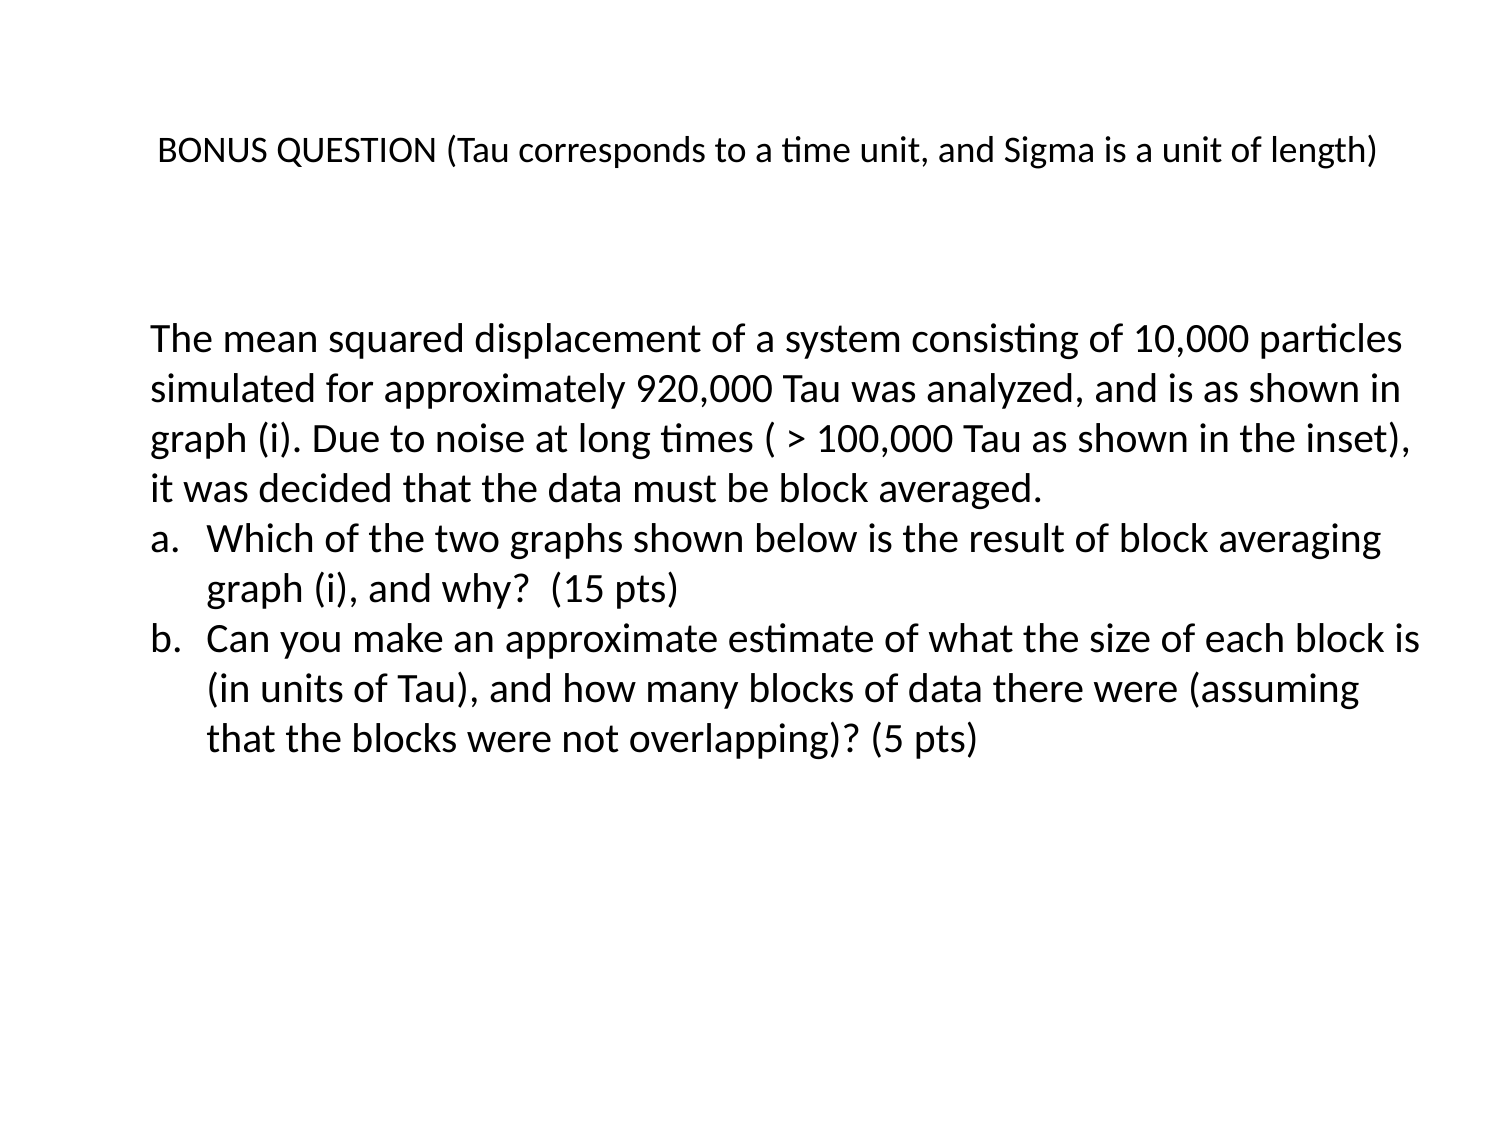

BONUS QUESTION (Tau corresponds to a time unit, and Sigma is a unit of length)
The mean squared displacement of a system consisting of 10,000 particles simulated for approximately 920,000 Tau was analyzed, and is as shown in graph (i). Due to noise at long times ( > 100,000 Tau as shown in the inset), it was decided that the data must be block averaged.
Which of the two graphs shown below is the result of block averaging graph (i), and why?  (15 pts)
Can you make an approximate estimate of what the size of each block is (in units of Tau), and how many blocks of data there were (assuming that the blocks were not overlapping)? (5 pts)